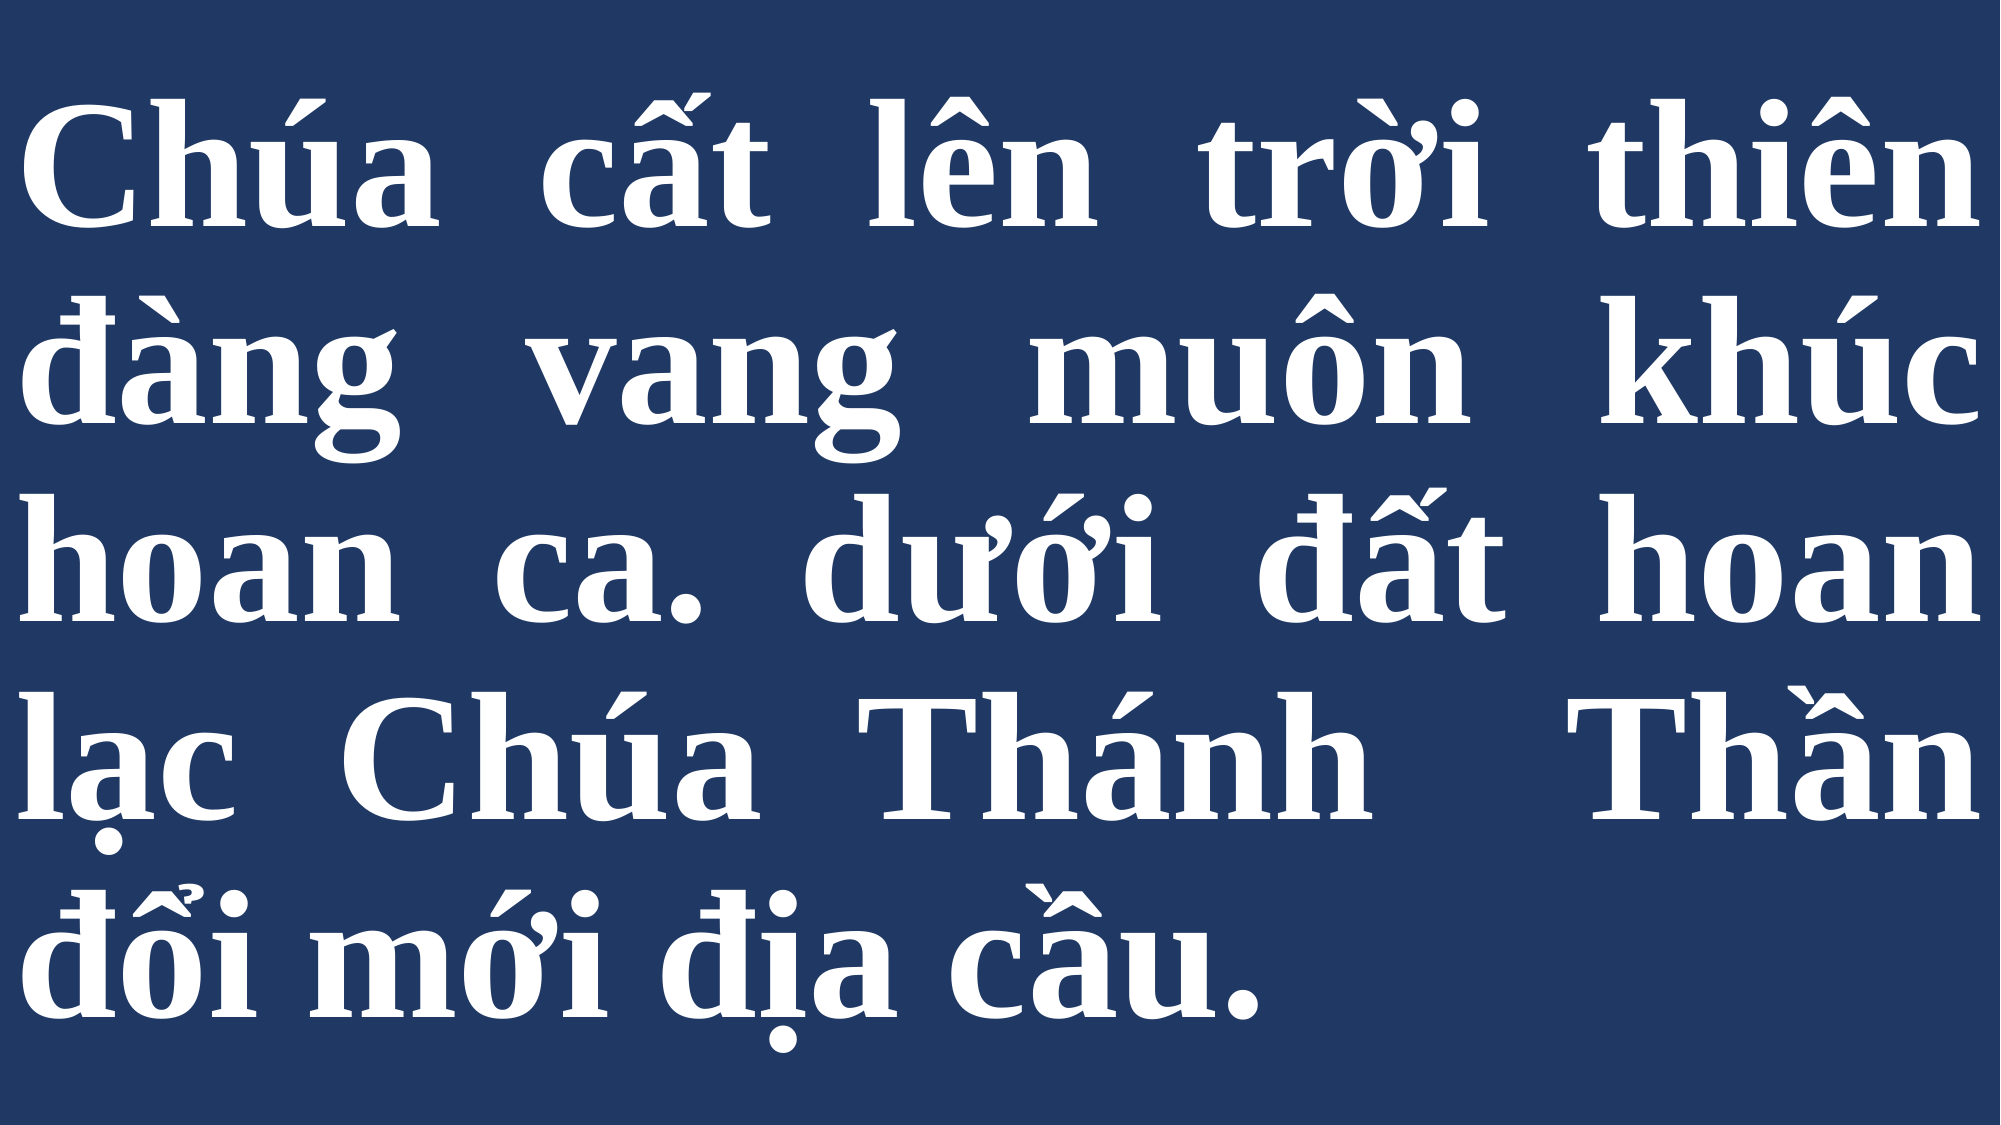

# Chúa cất lên trời thiên đàng vang muôn khúc hoan ca. dưới đất hoan lạc Chúa Thánh  Thần đổi mới địa cầu.